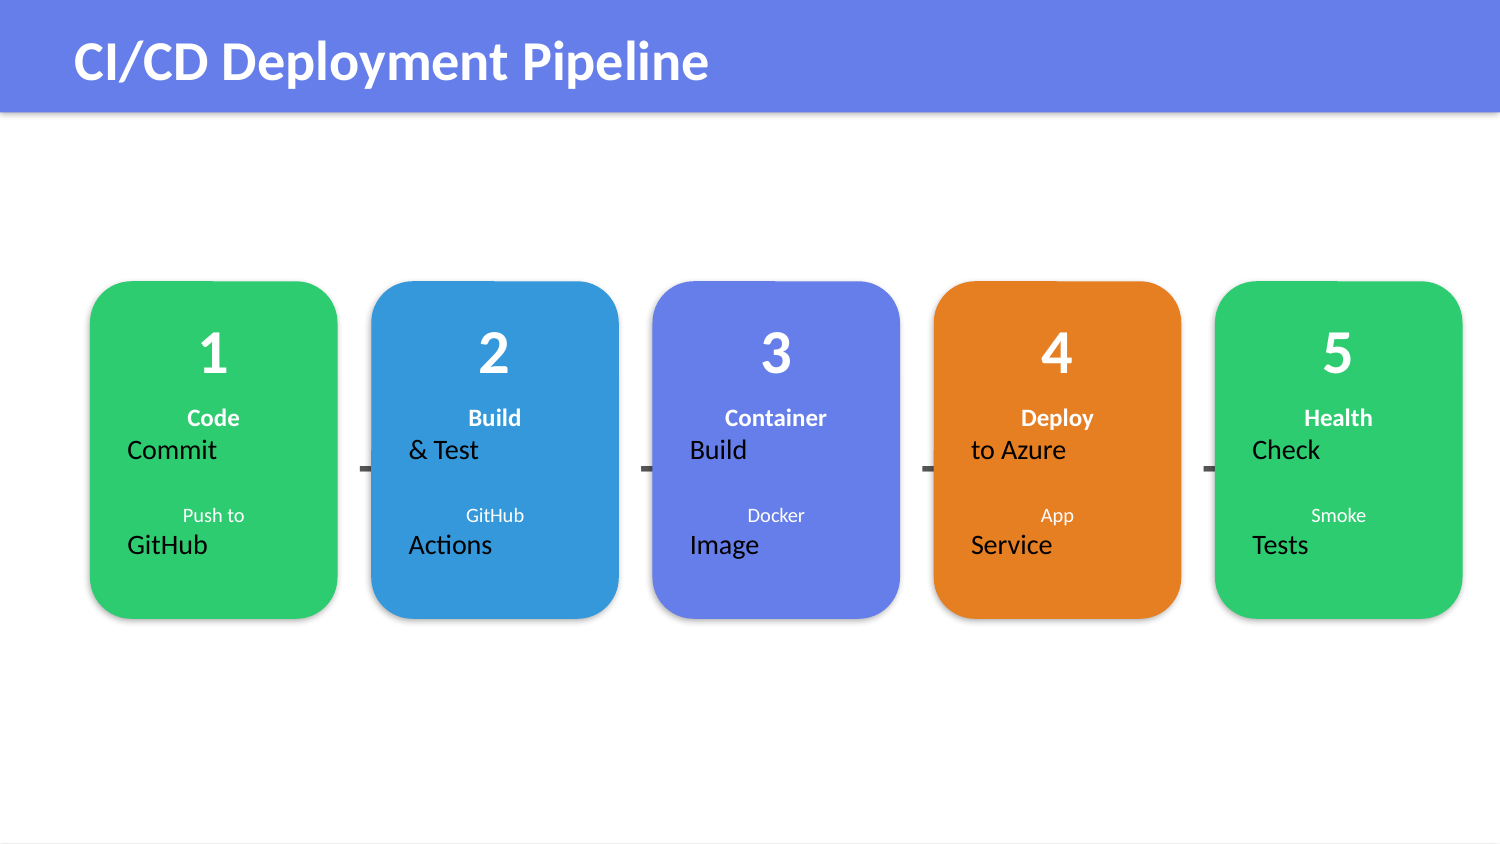

CI/CD Deployment Pipeline

1
2
3
4
5
Code
Commit
Build
& Test
Container
Build
Deploy
to Azure
Health
Check
→
→
→
→
Push to
GitHub
GitHub
Actions
Docker
Image
App
Service
Smoke
Tests